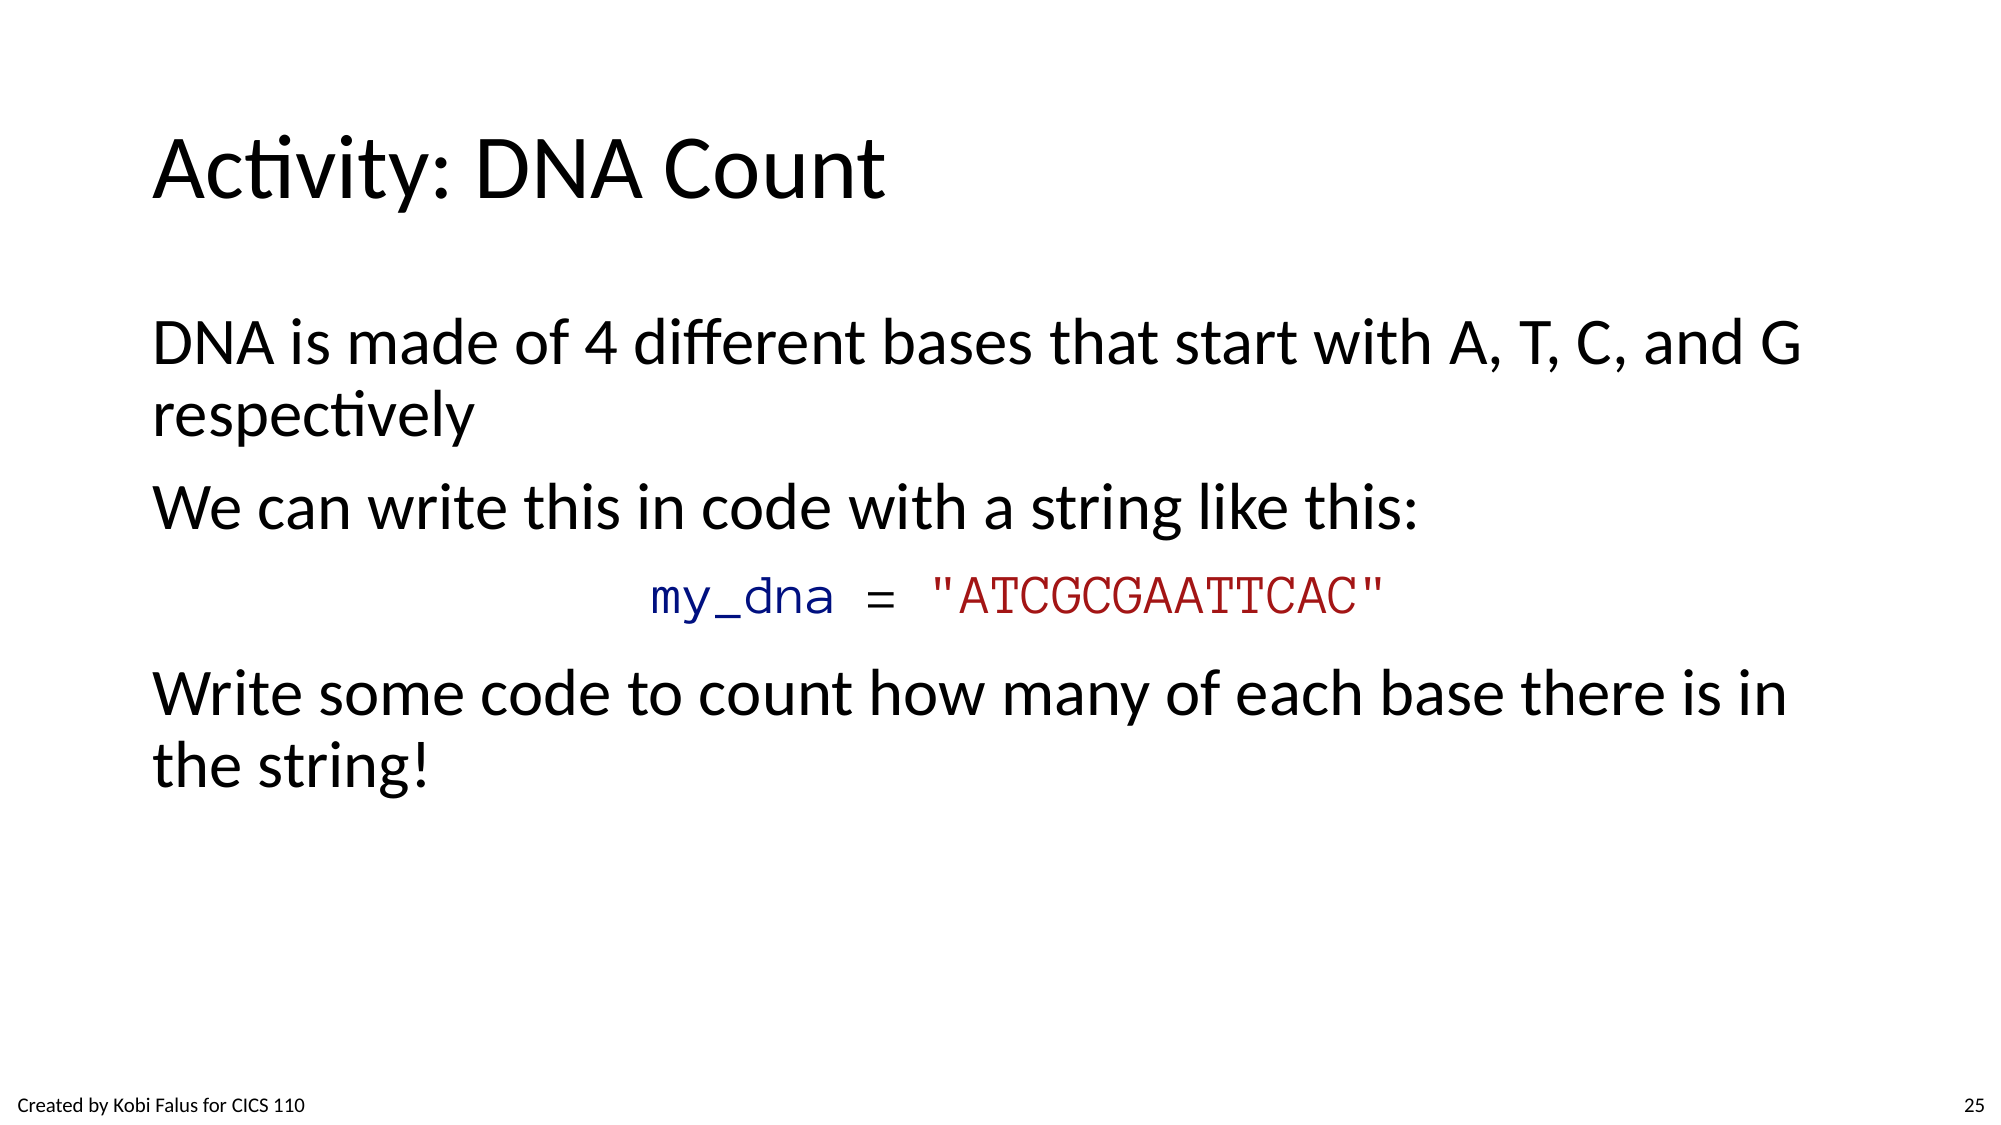

# Activity: DNA Count
DNA is made of 4 different bases that start with A, T, C, and G respectively
We can write this in code with a string like this:

Write some code to count how many of each base there is in the string!
my_dna = "ATCGCGAATTCAC"